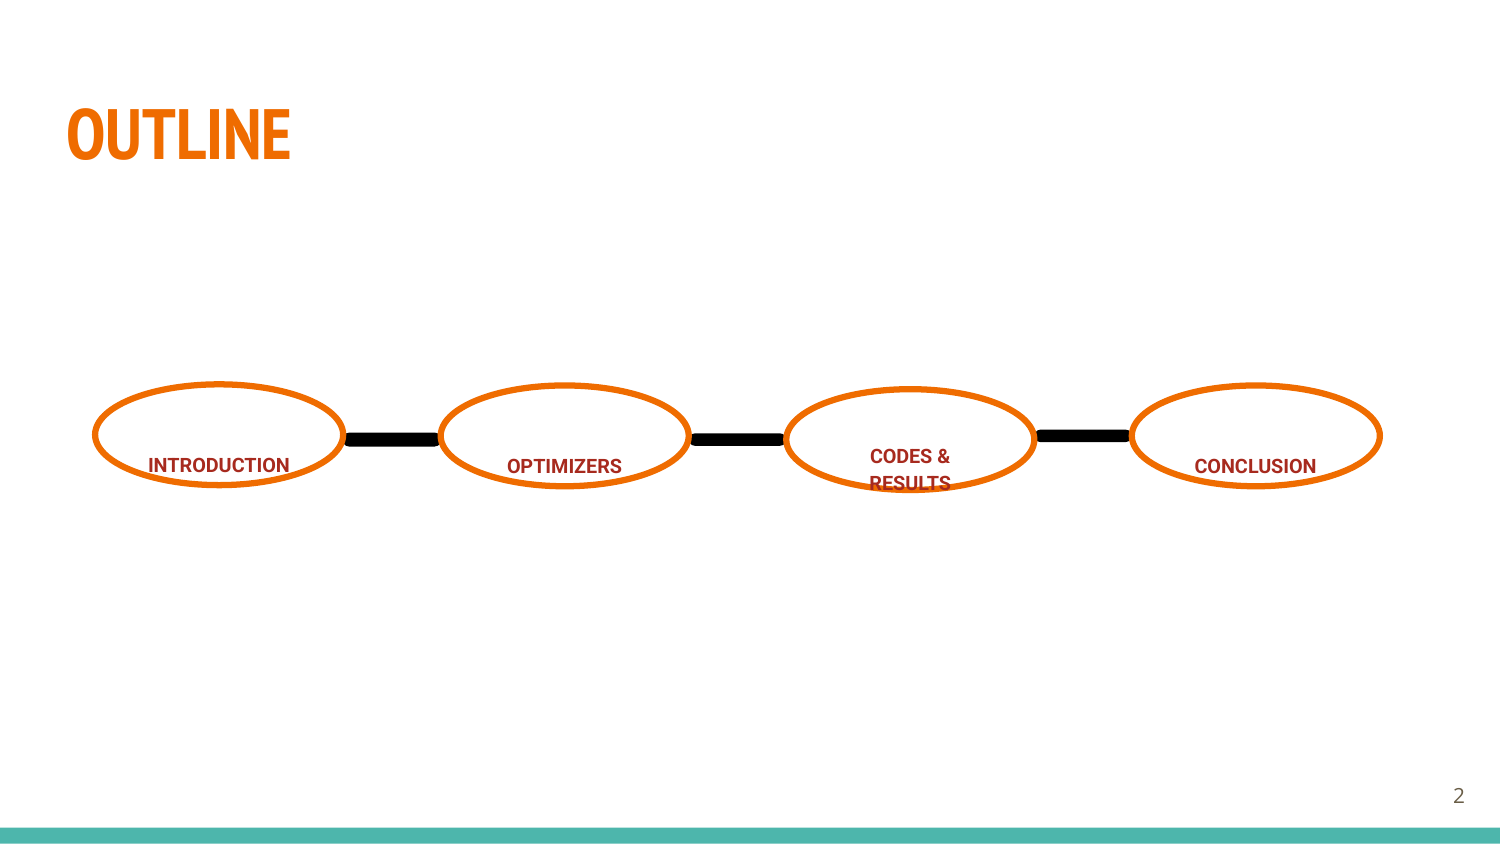

# OUTLINE

INTRODUCTION

OPTIMIZERS

CONCLUSION

CODES & RESULTS

2